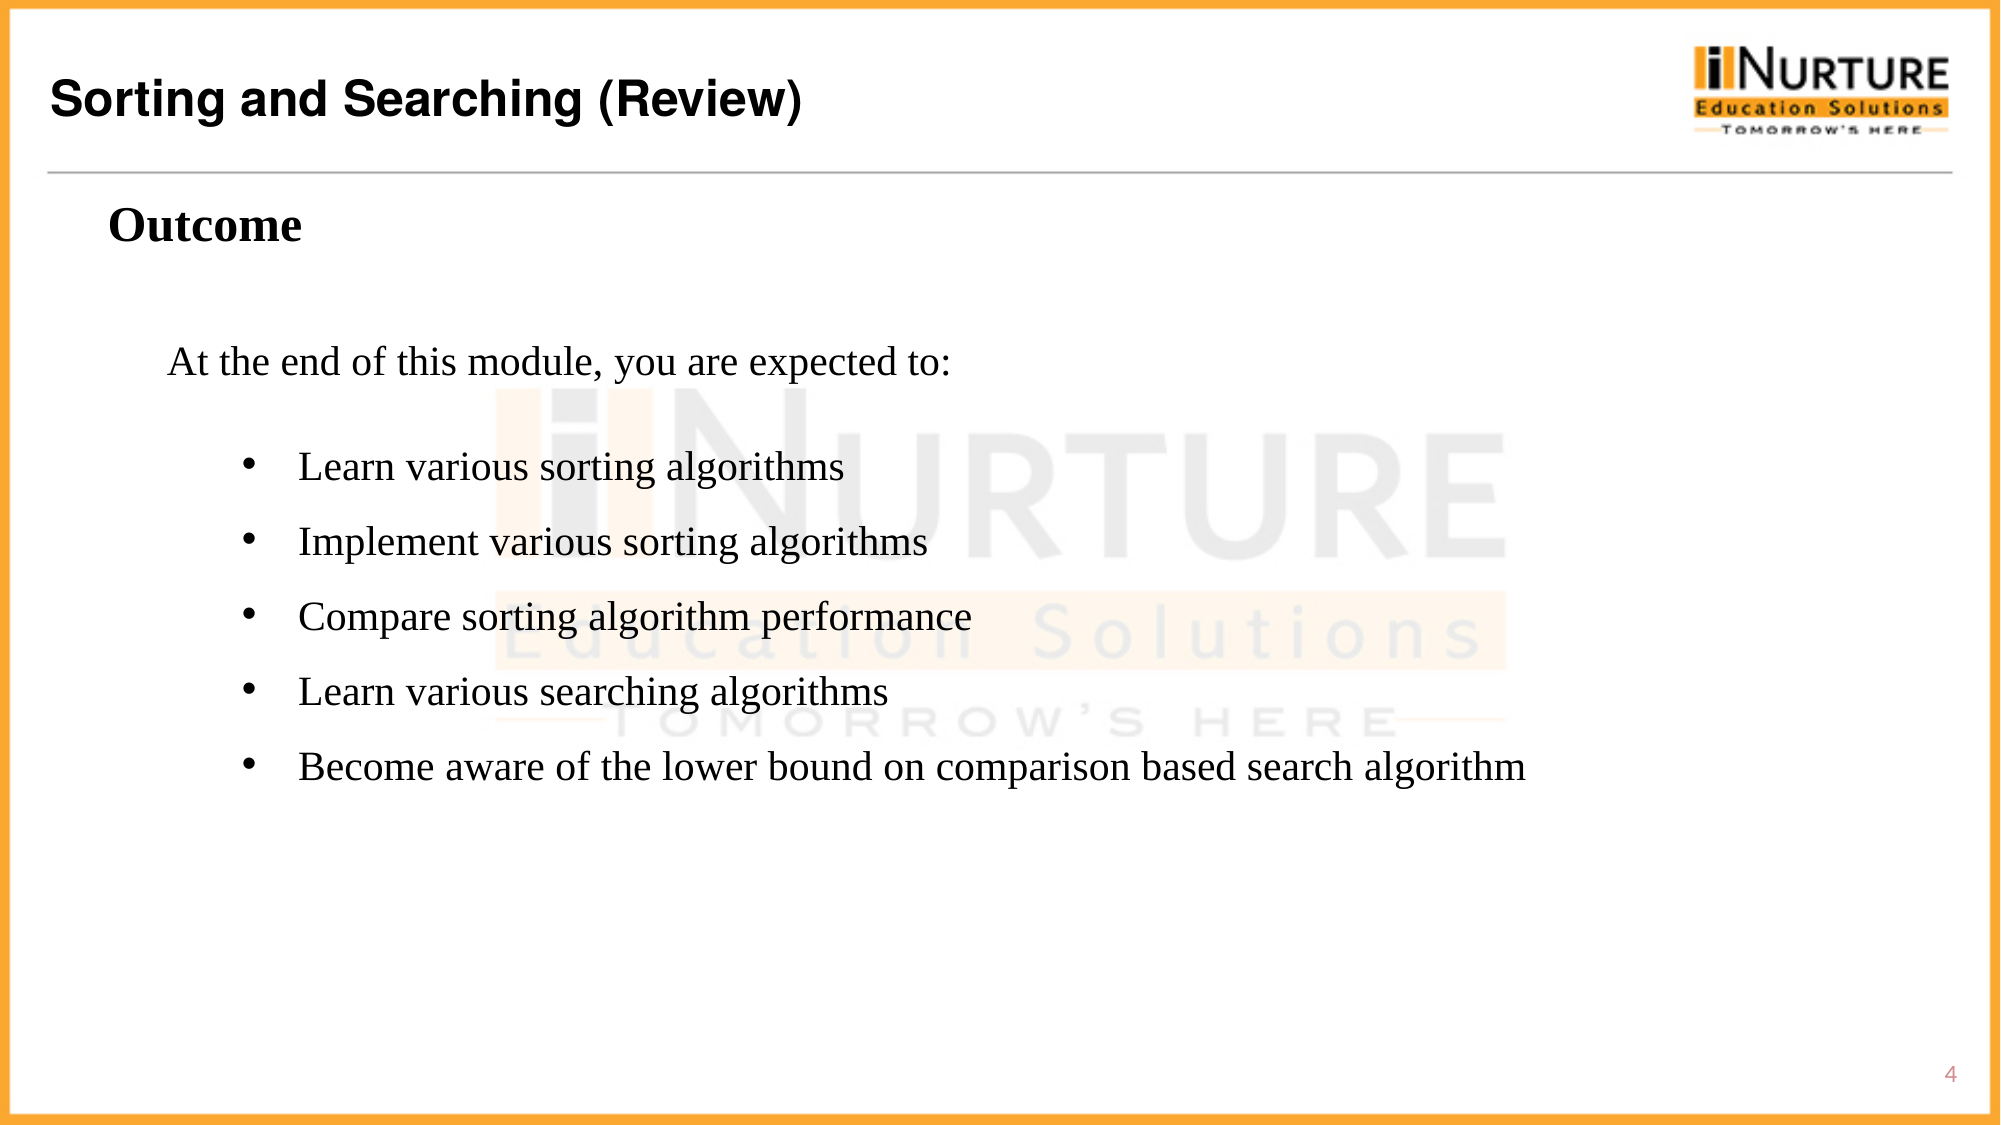

Sorting and Searching (Review)
Outcome

At the end of this module, you are expected to:

Learn various sorting algorithms
Implement various sorting algorithms
Compare sorting algorithm performance
Learn various searching algorithms
Become aware of the lower bound on comparison based search algorithm
4